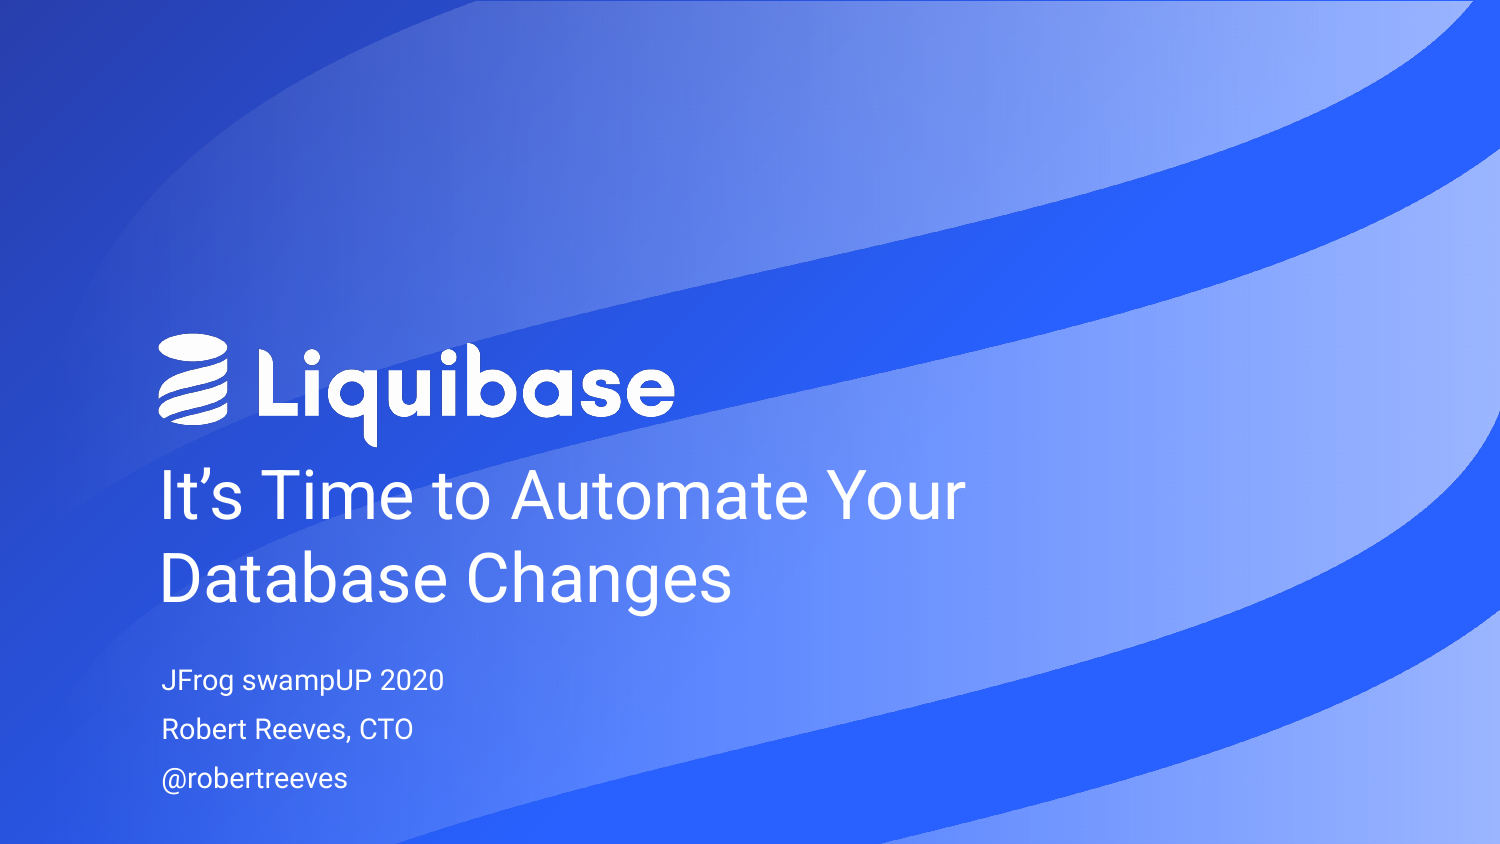

# It’s Time to Automate Your Database Changes
JFrog swampUP 2020
Robert Reeves, CTO
@robertreeves